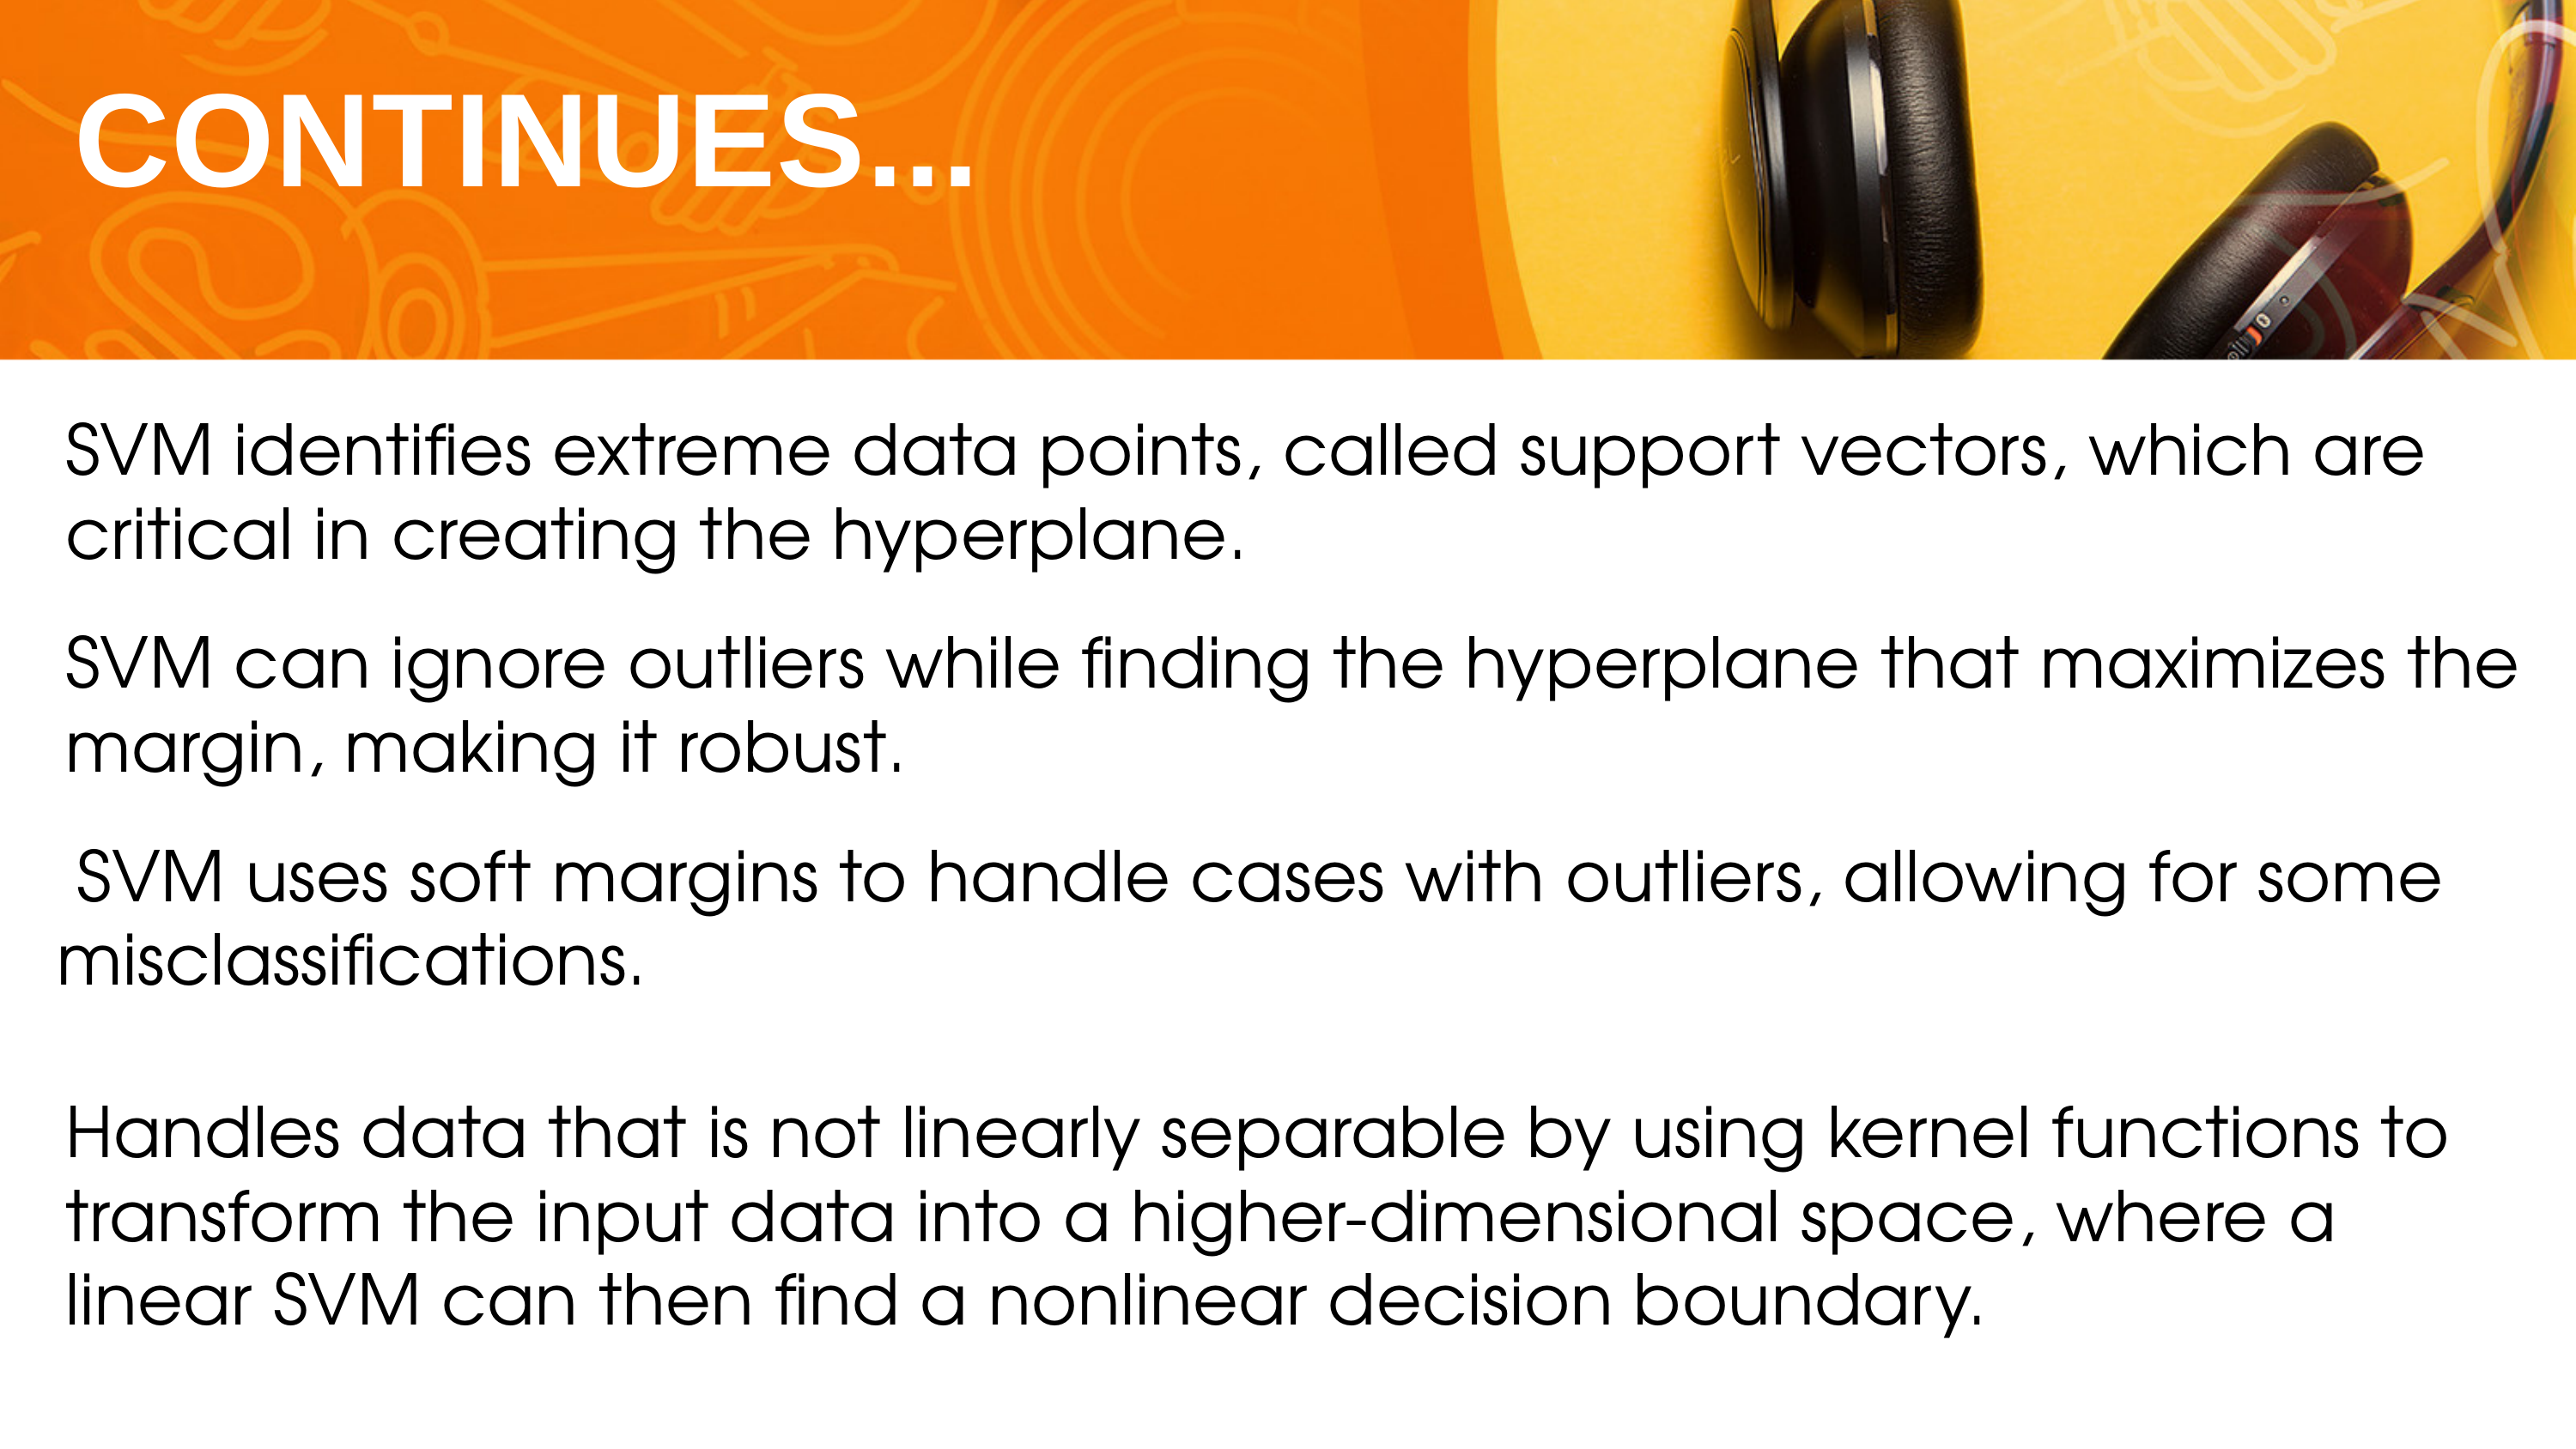

CONTINUES...
SVM identifies extreme data points, called support vectors, which are critical in creating the hyperplane.
SVM can ignore outliers while finding the hyperplane that maximizes the margin, making it robust.
 SVM uses soft margins to handle cases with outliers, allowing for some misclassifications.
Handles data that is not linearly separable by using kernel functions to transform the input data into a higher-dimensional space, where a linear SVM can then find a nonlinear decision boundary.